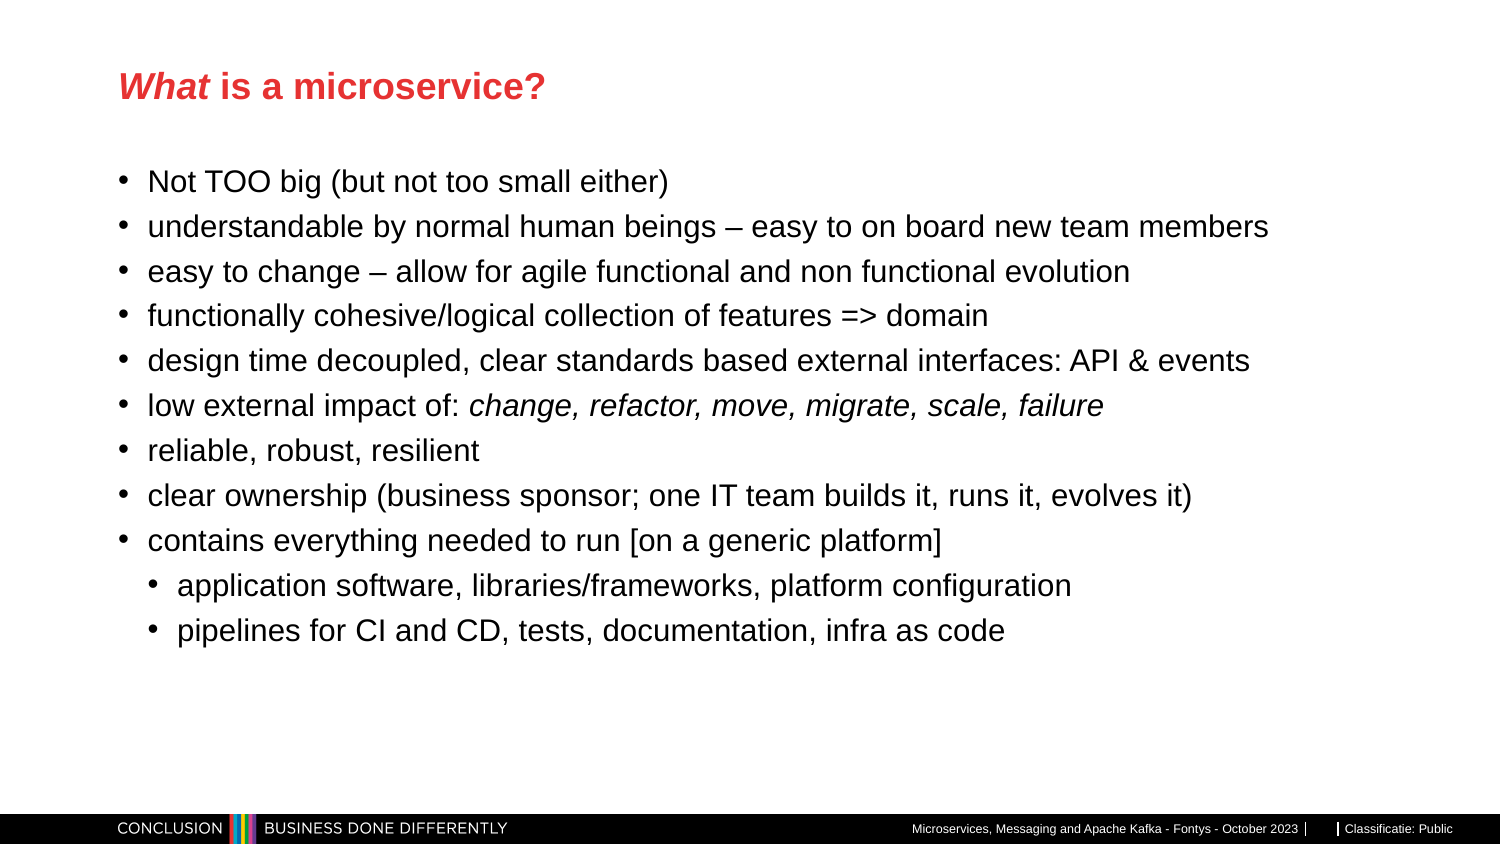

# What is a microservice?
Not TOO big (but not too small either)
understandable by normal human beings – easy to on board new team members
easy to change – allow for agile functional and non functional evolution
functionally cohesive/logical collection of features => domain
design time decoupled, clear standards based external interfaces: API & events
low external impact of: change, refactor, move, migrate, scale, failure
reliable, robust, resilient
clear ownership (business sponsor; one IT team builds it, runs it, evolves it)
contains everything needed to run [on a generic platform]
application software, libraries/frameworks, platform configuration
pipelines for CI and CD, tests, documentation, infra as code
Microservices, Messaging and Apache Kafka - Fontys - October 2023